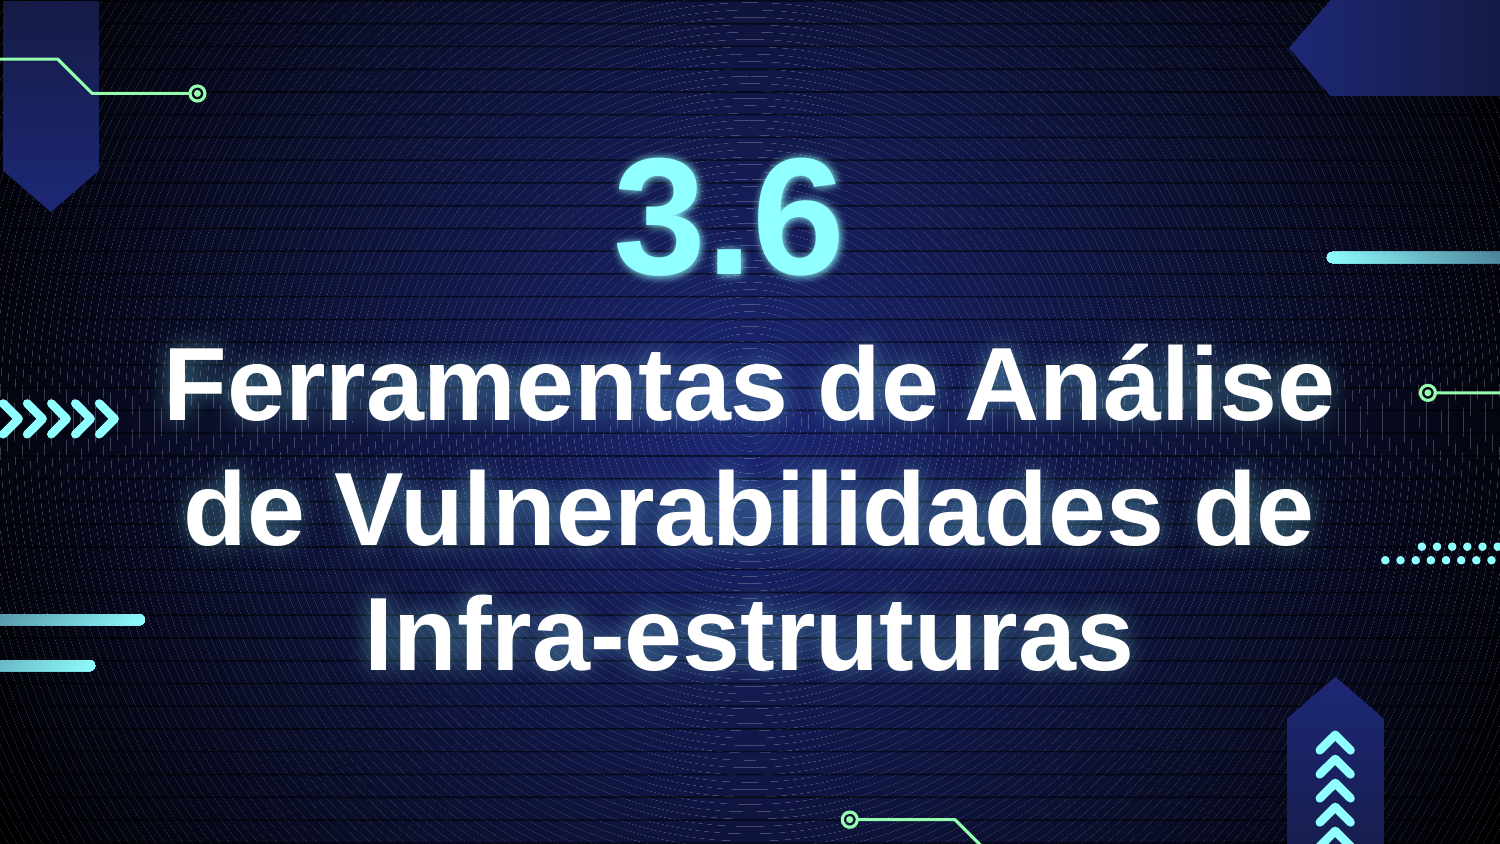

3.6
# Ferramentas de Análise de Vulnerabilidades de Infra-estruturas